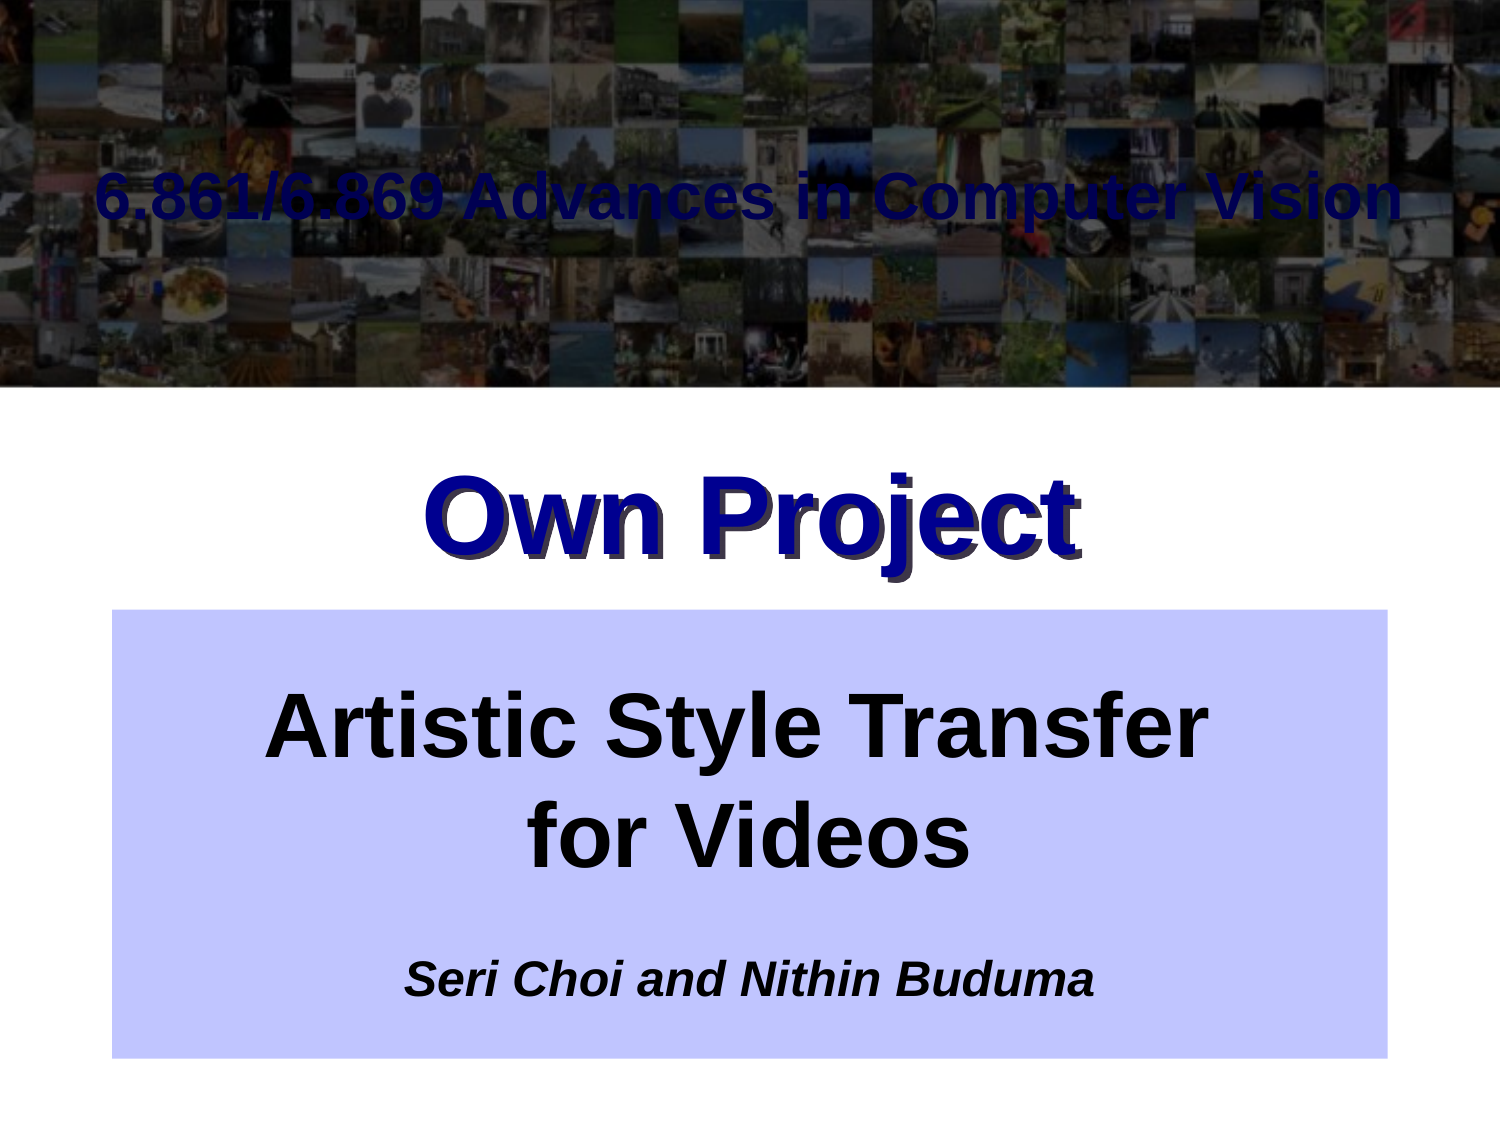

Artistic Style Transfer
for Videos

Seri Choi and Nithin Buduma